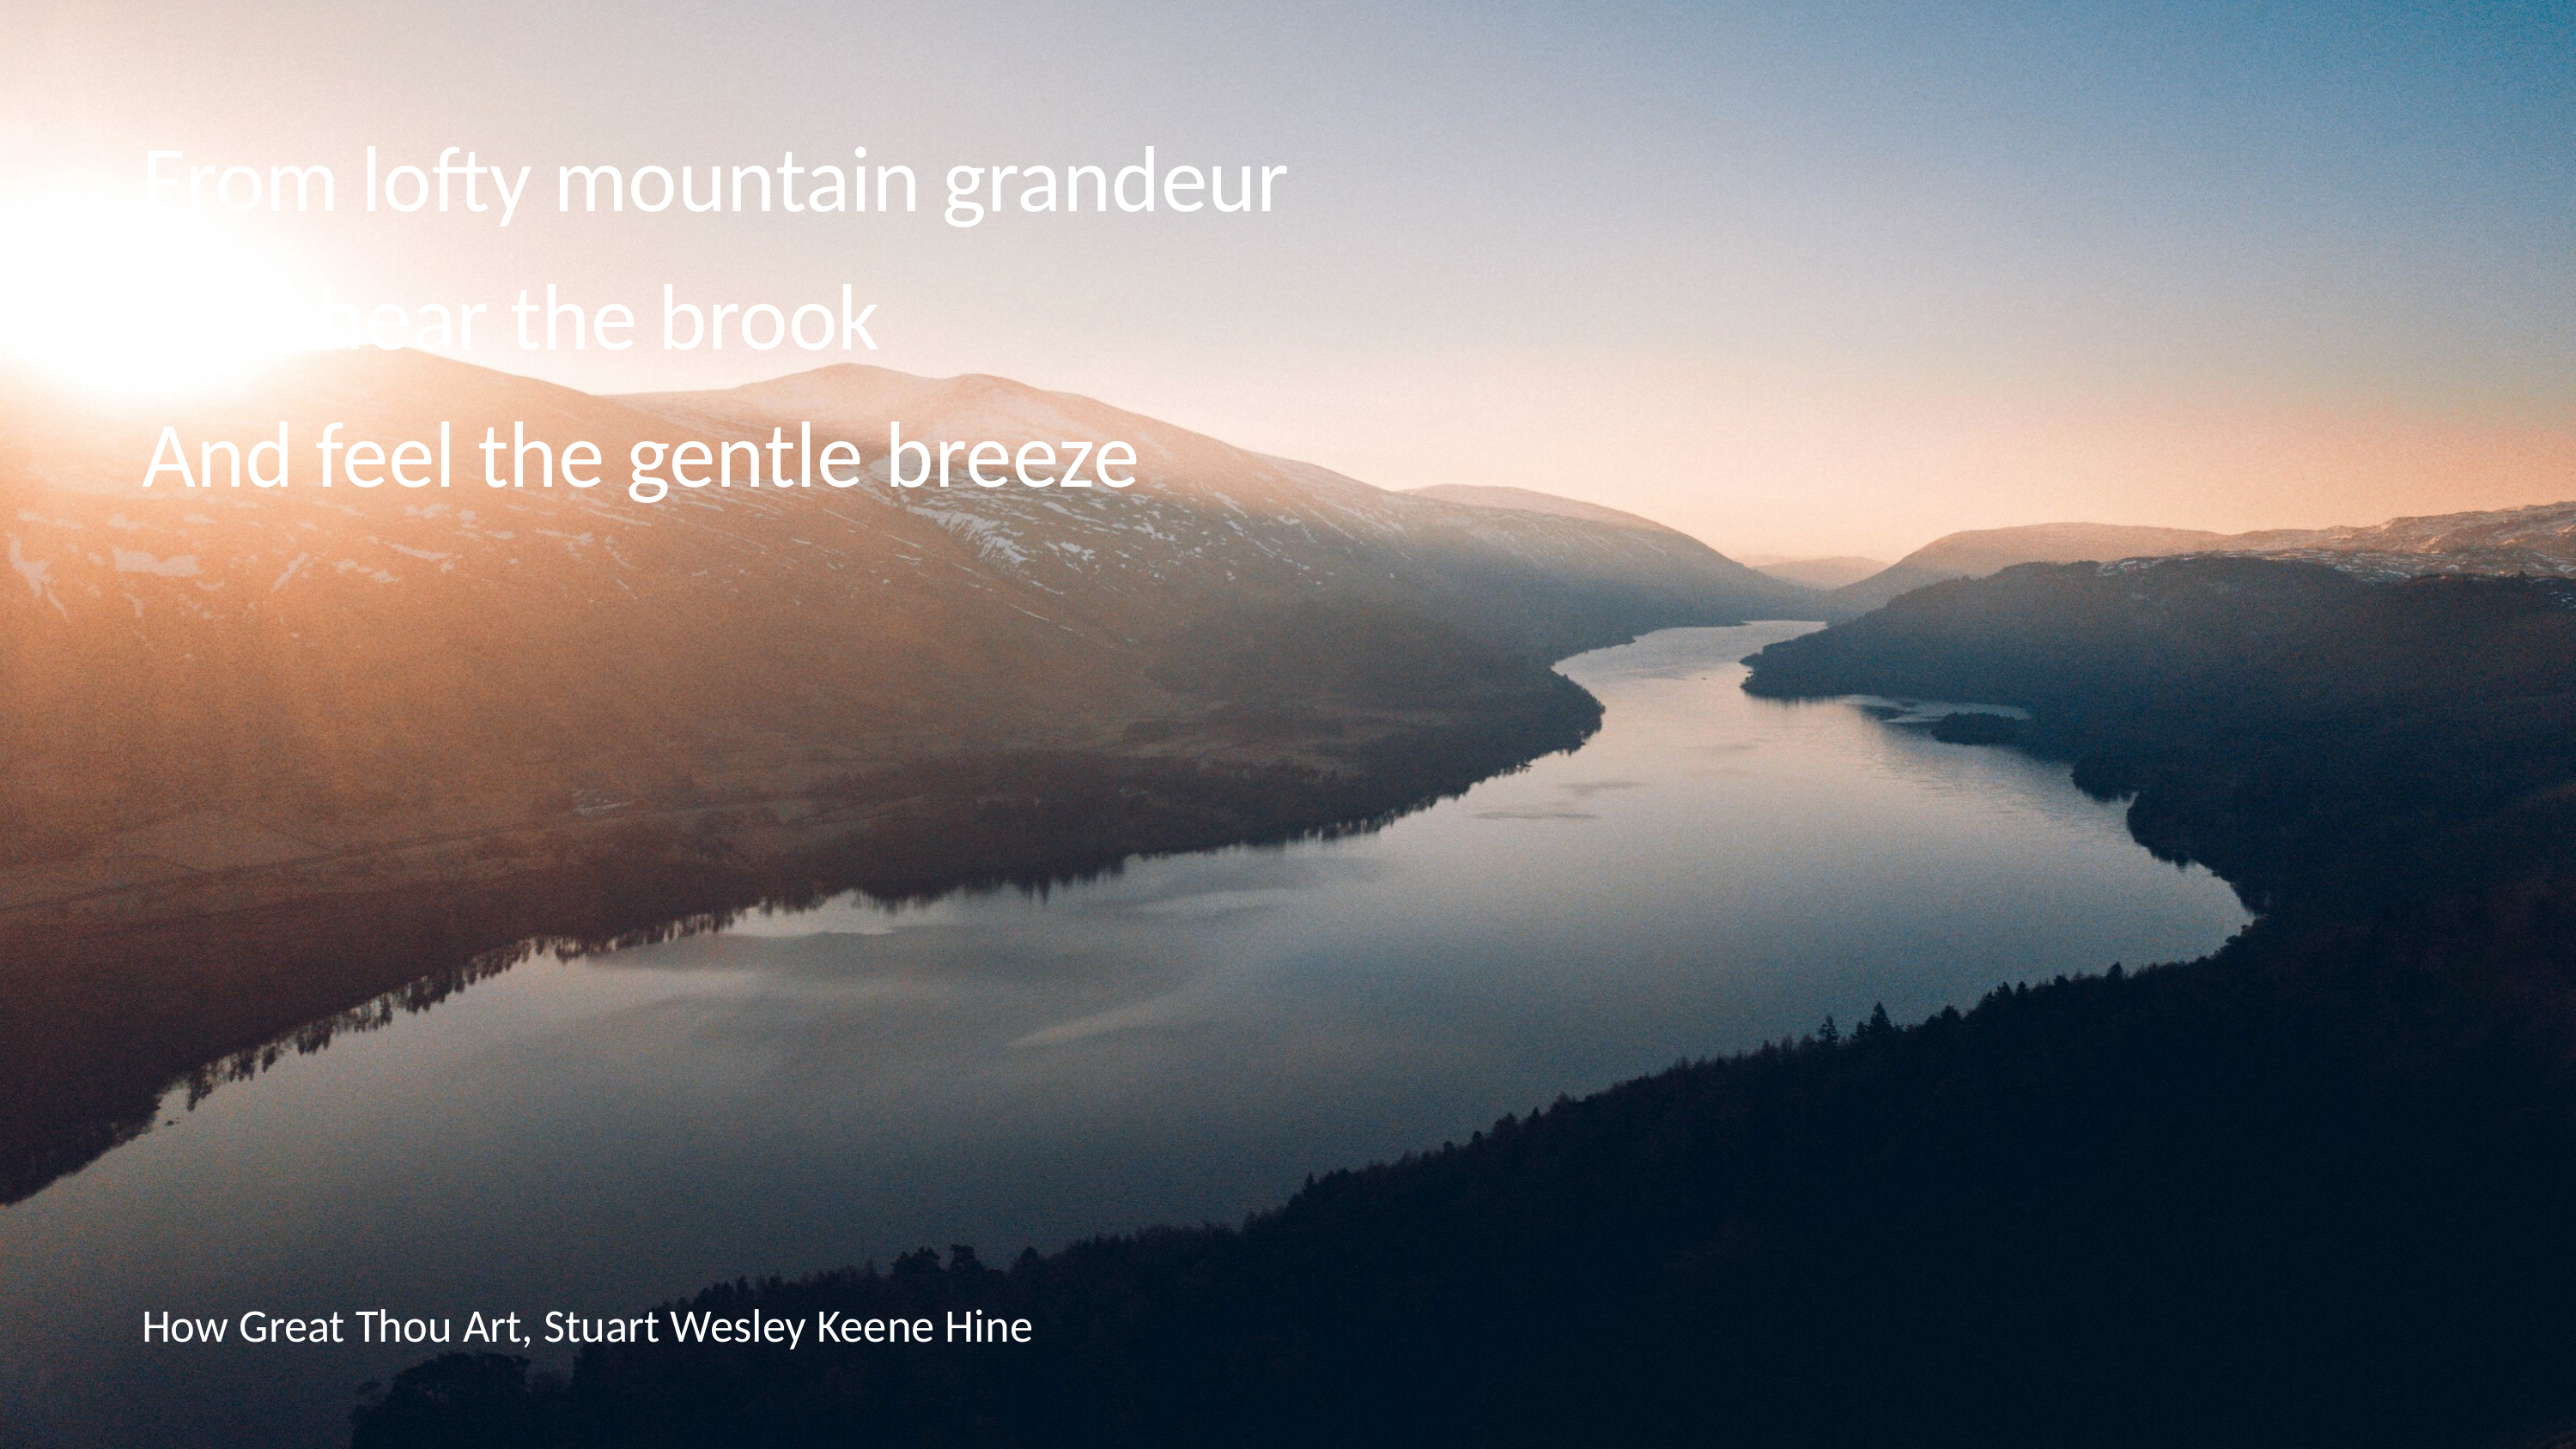

From lofty mountain grandeur
And hear the brook
And feel the gentle breeze

# How Great Thou Art, Stuart Wesley Keene Hine